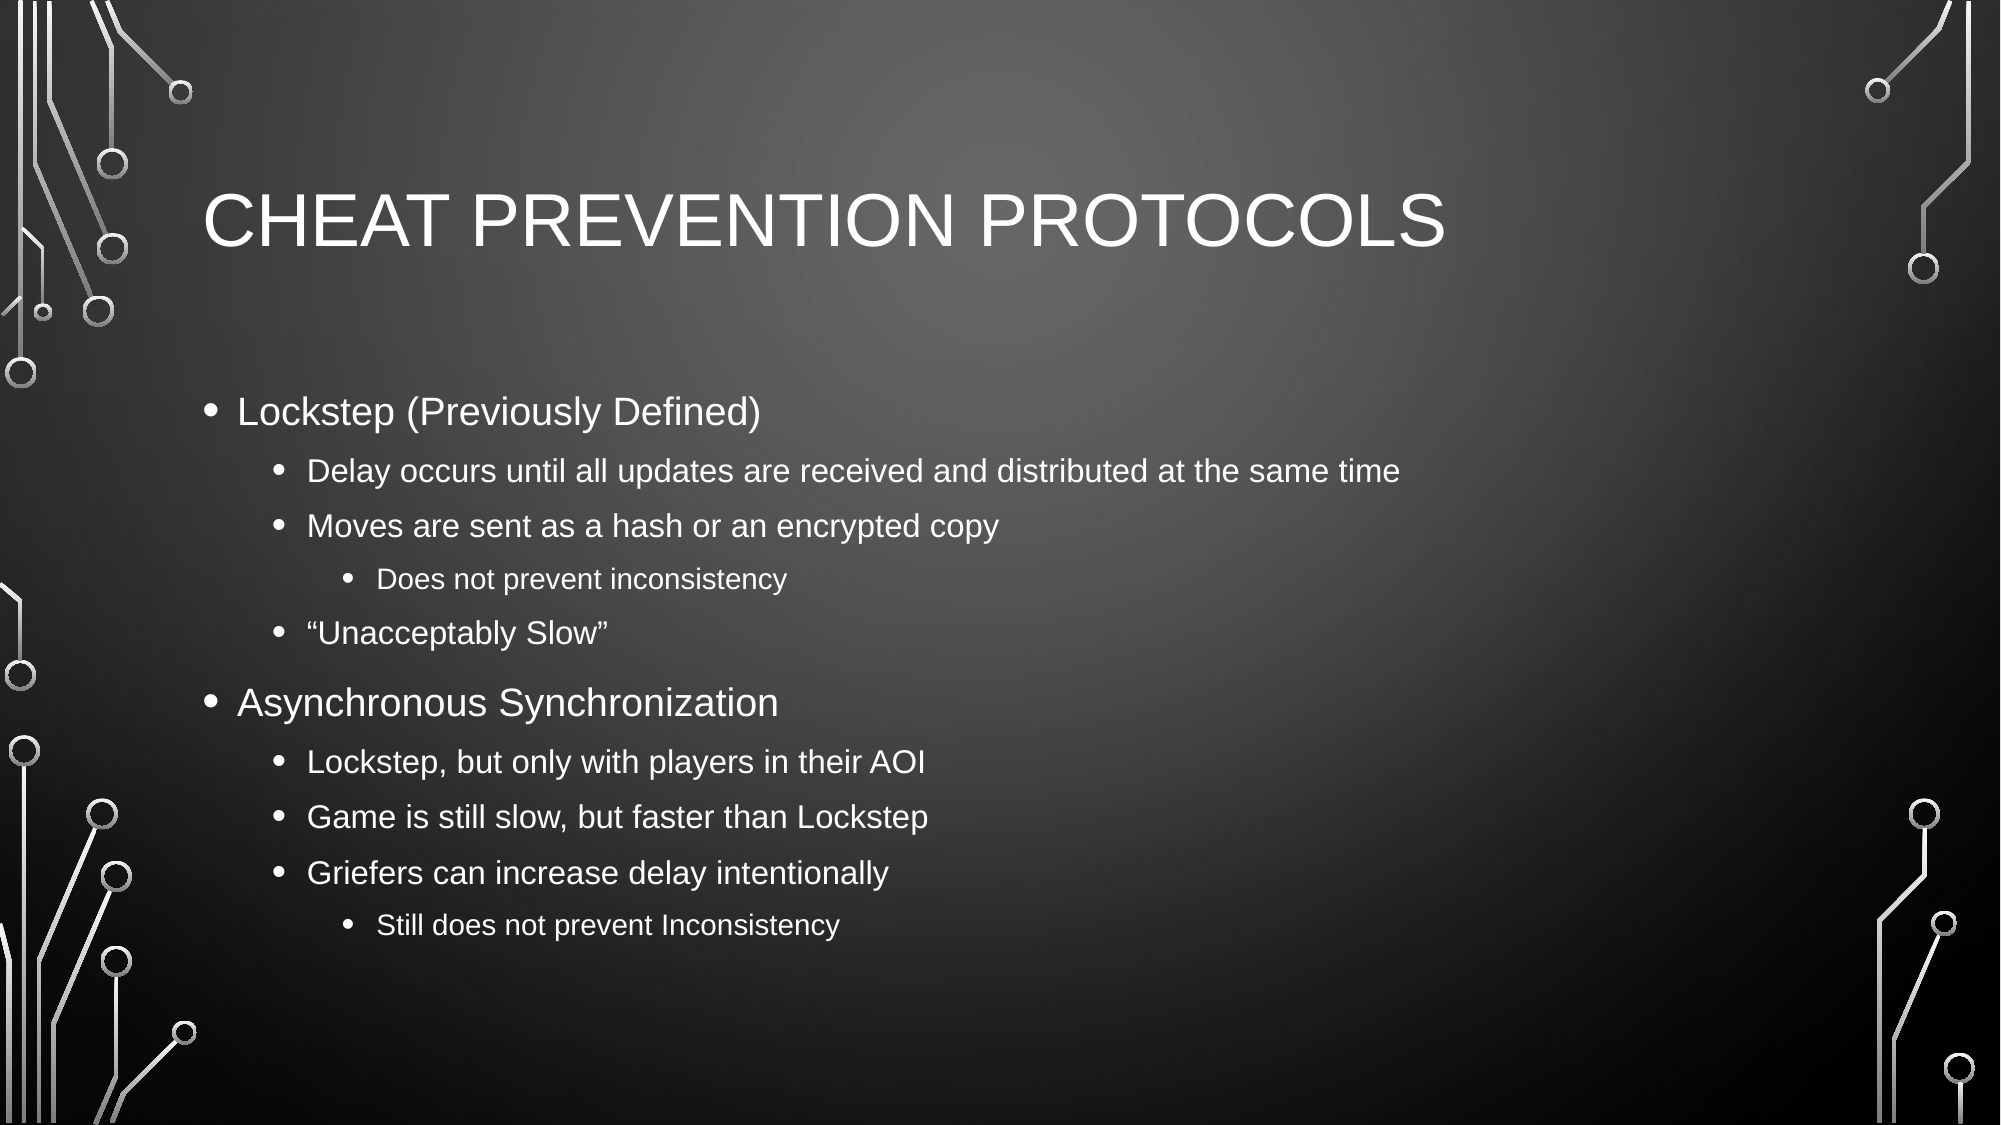

# Cheat Prevention Protocols
Lockstep (Previously Defined)
Delay occurs until all updates are received and distributed at the same time
Moves are sent as a hash or an encrypted copy
Does not prevent inconsistency
“Unacceptably Slow”
Asynchronous Synchronization
Lockstep, but only with players in their AOI
Game is still slow, but faster than Lockstep
Griefers can increase delay intentionally
Still does not prevent Inconsistency